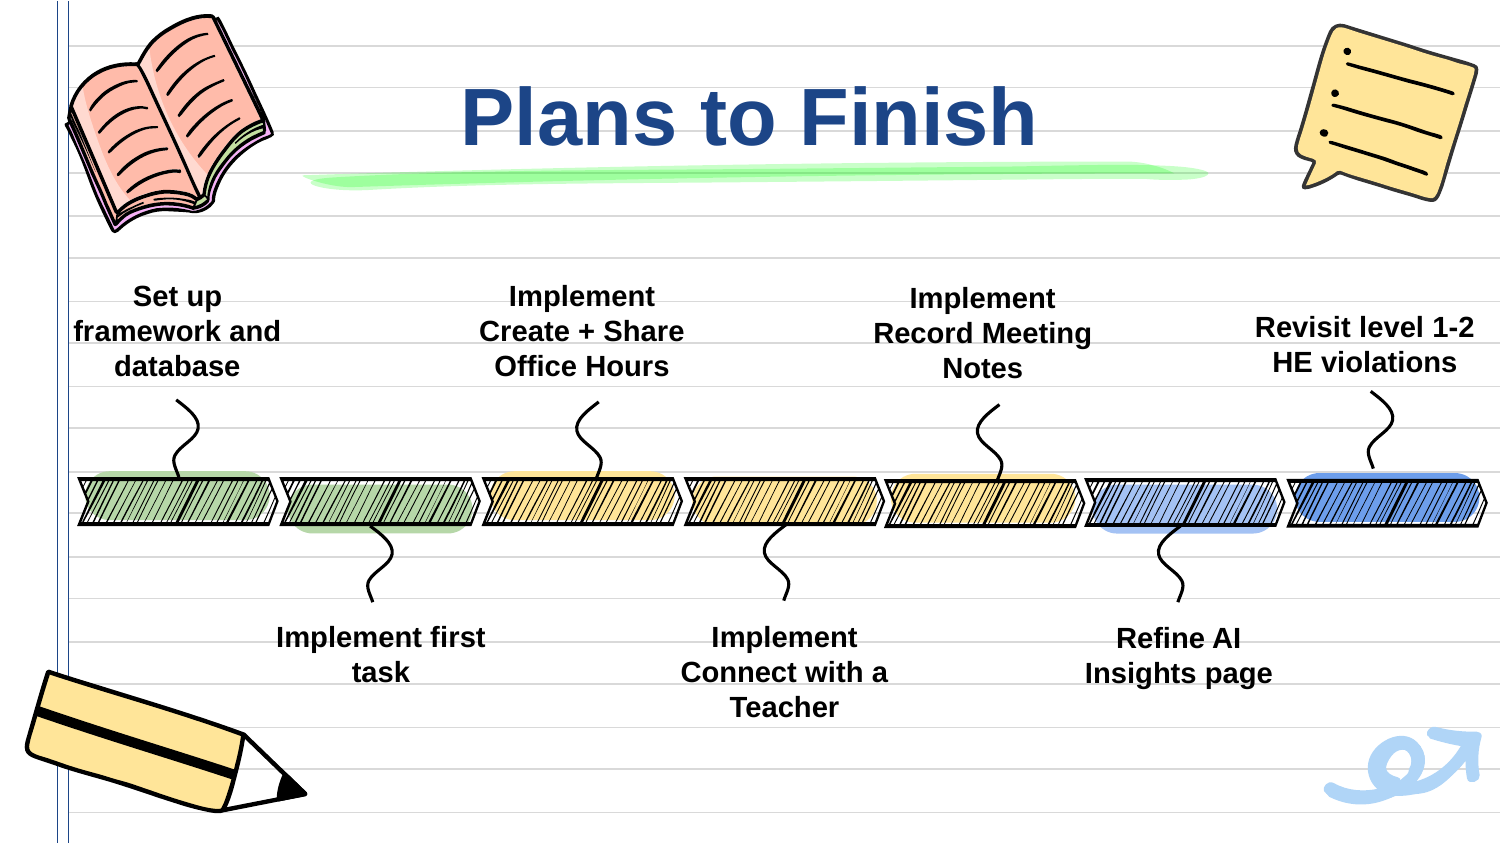

Plans to Finish

Set up framework and database
Implement Create + Share Office Hours
Implement Record Meeting Notes
Revisit level 1-2 HE violations

Implement first task
Implement Connect with a Teacher
Refine AI Insights page